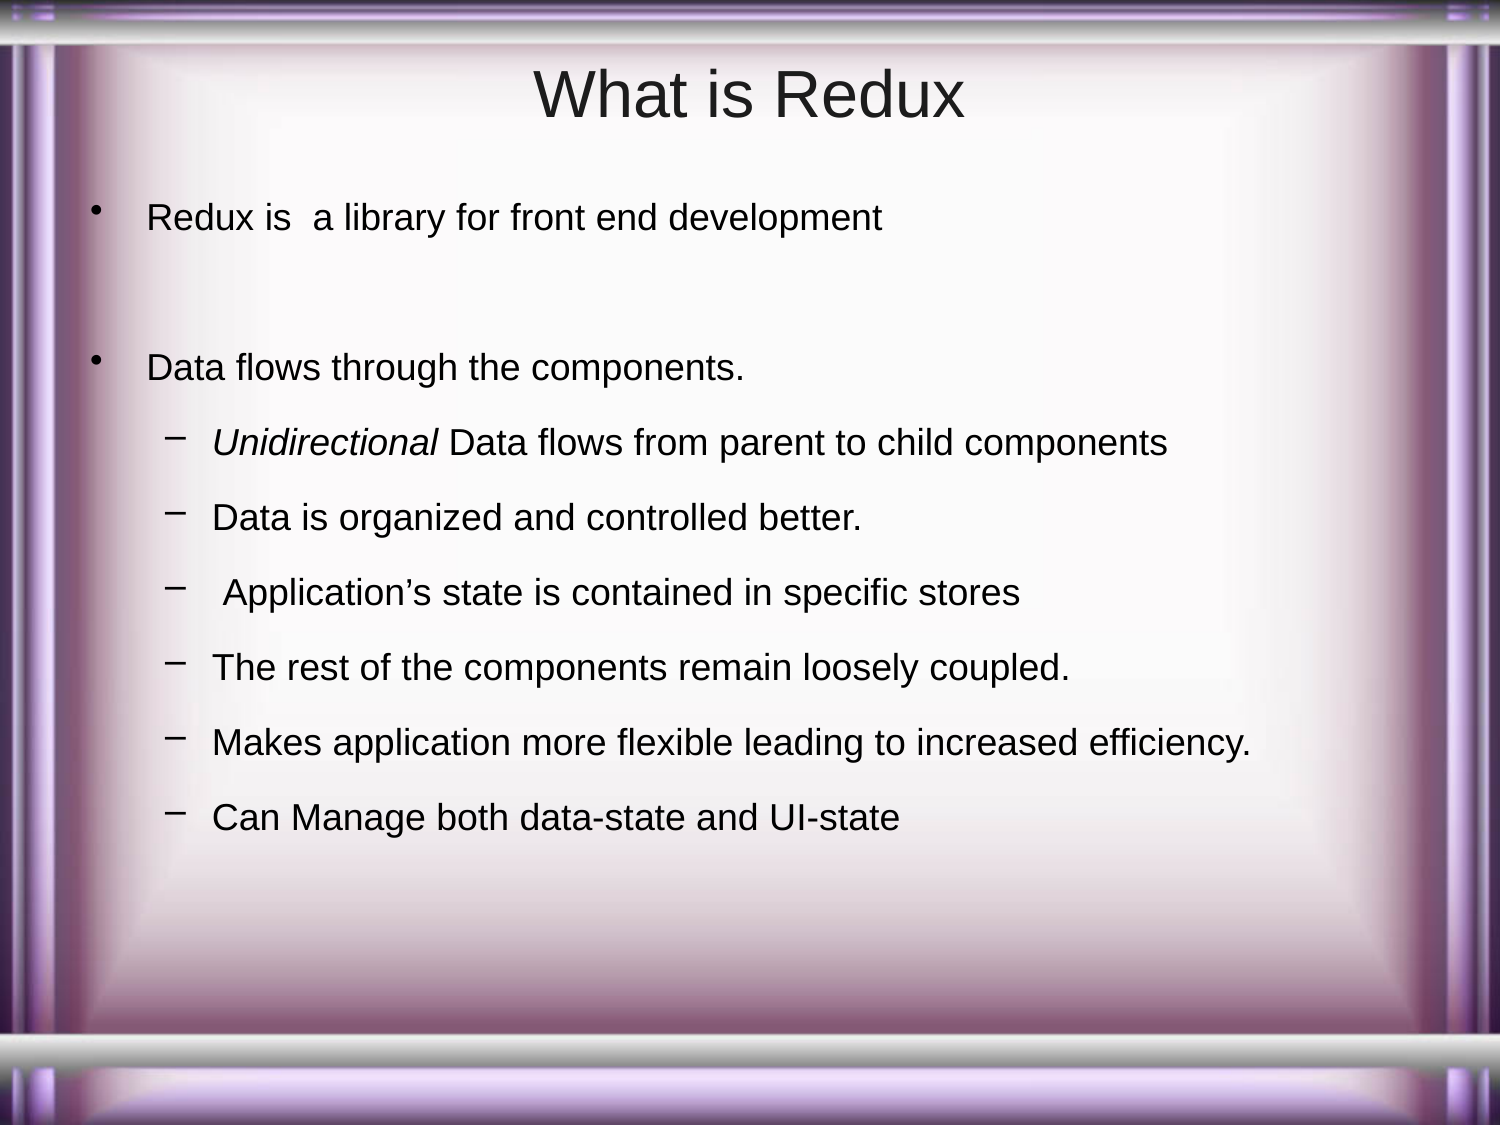

# What is Redux
Redux is  a library for front end development

Data flows through the components.
Unidirectional Data flows from parent to child components
Data is organized and controlled better.
 Application’s state is contained in specific stores
The rest of the components remain loosely coupled.
Makes application more flexible leading to increased efficiency.
Can Manage both data-state and UI-state